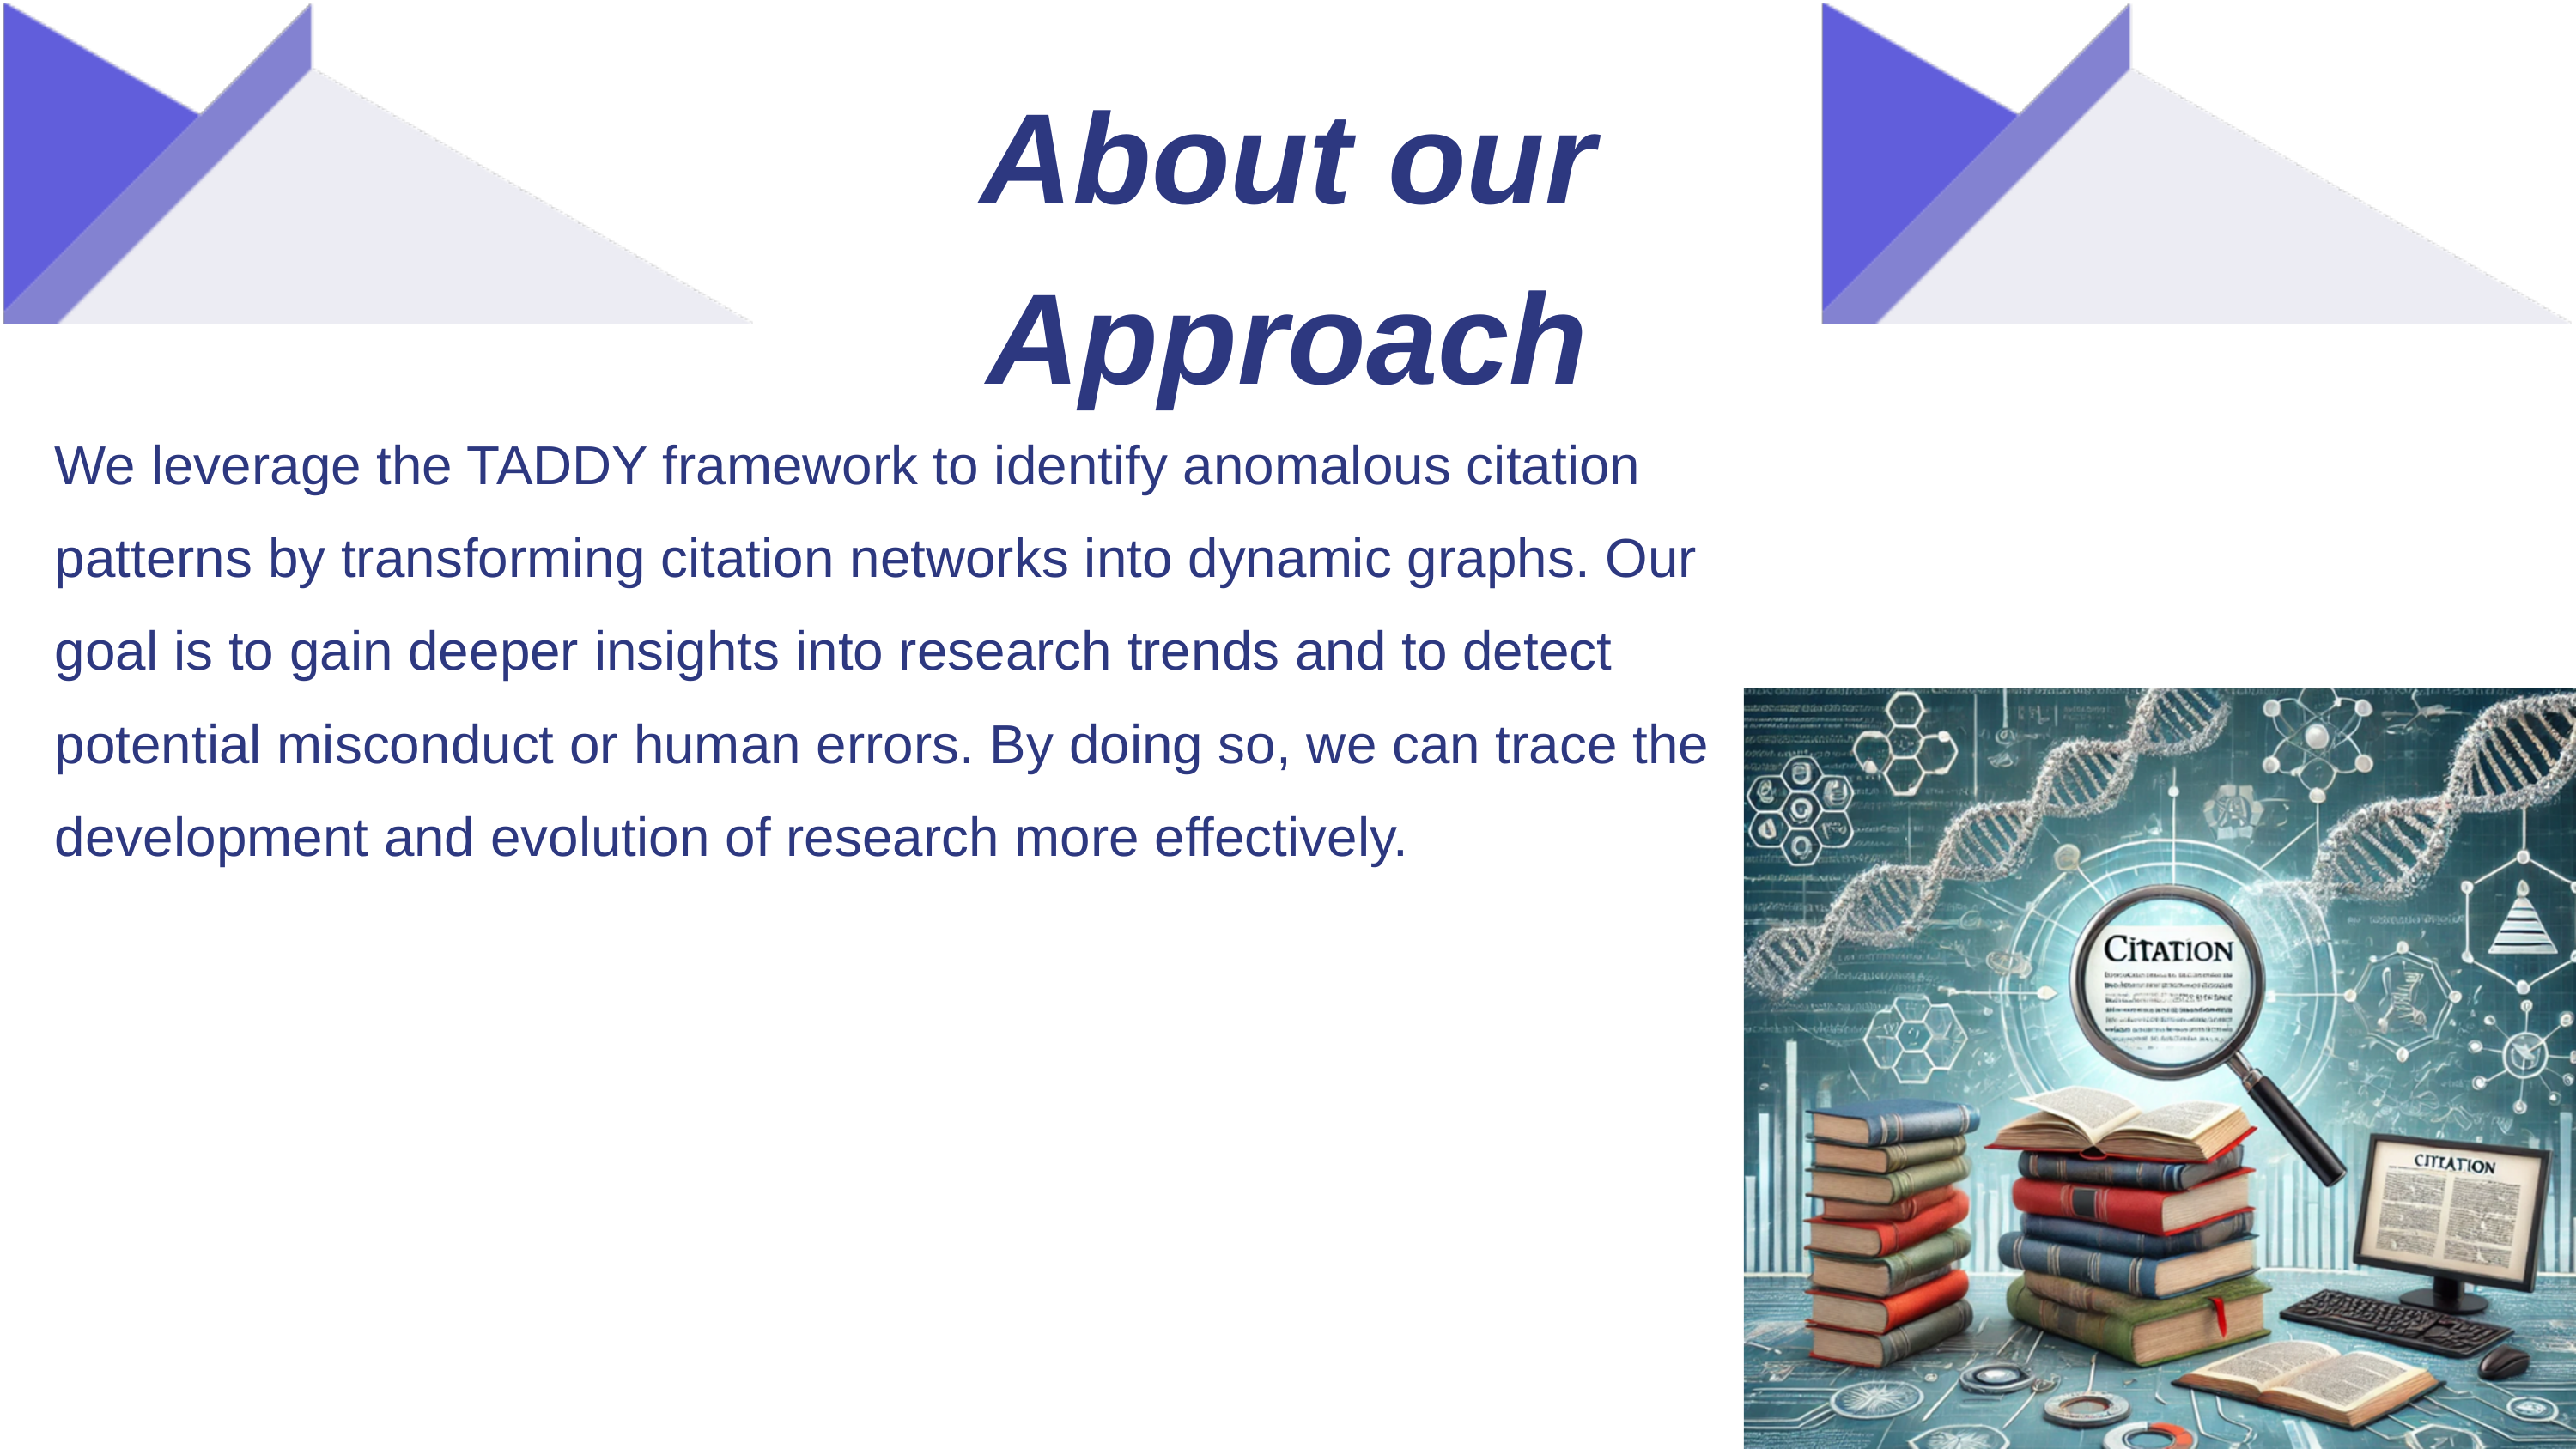

About our Approach
We leverage the TADDY framework to identify anomalous citation patterns by transforming citation networks into dynamic graphs. Our goal is to gain deeper insights into research trends and to detect potential misconduct or human errors. By doing so, we can trace the development and evolution of research more effectively.